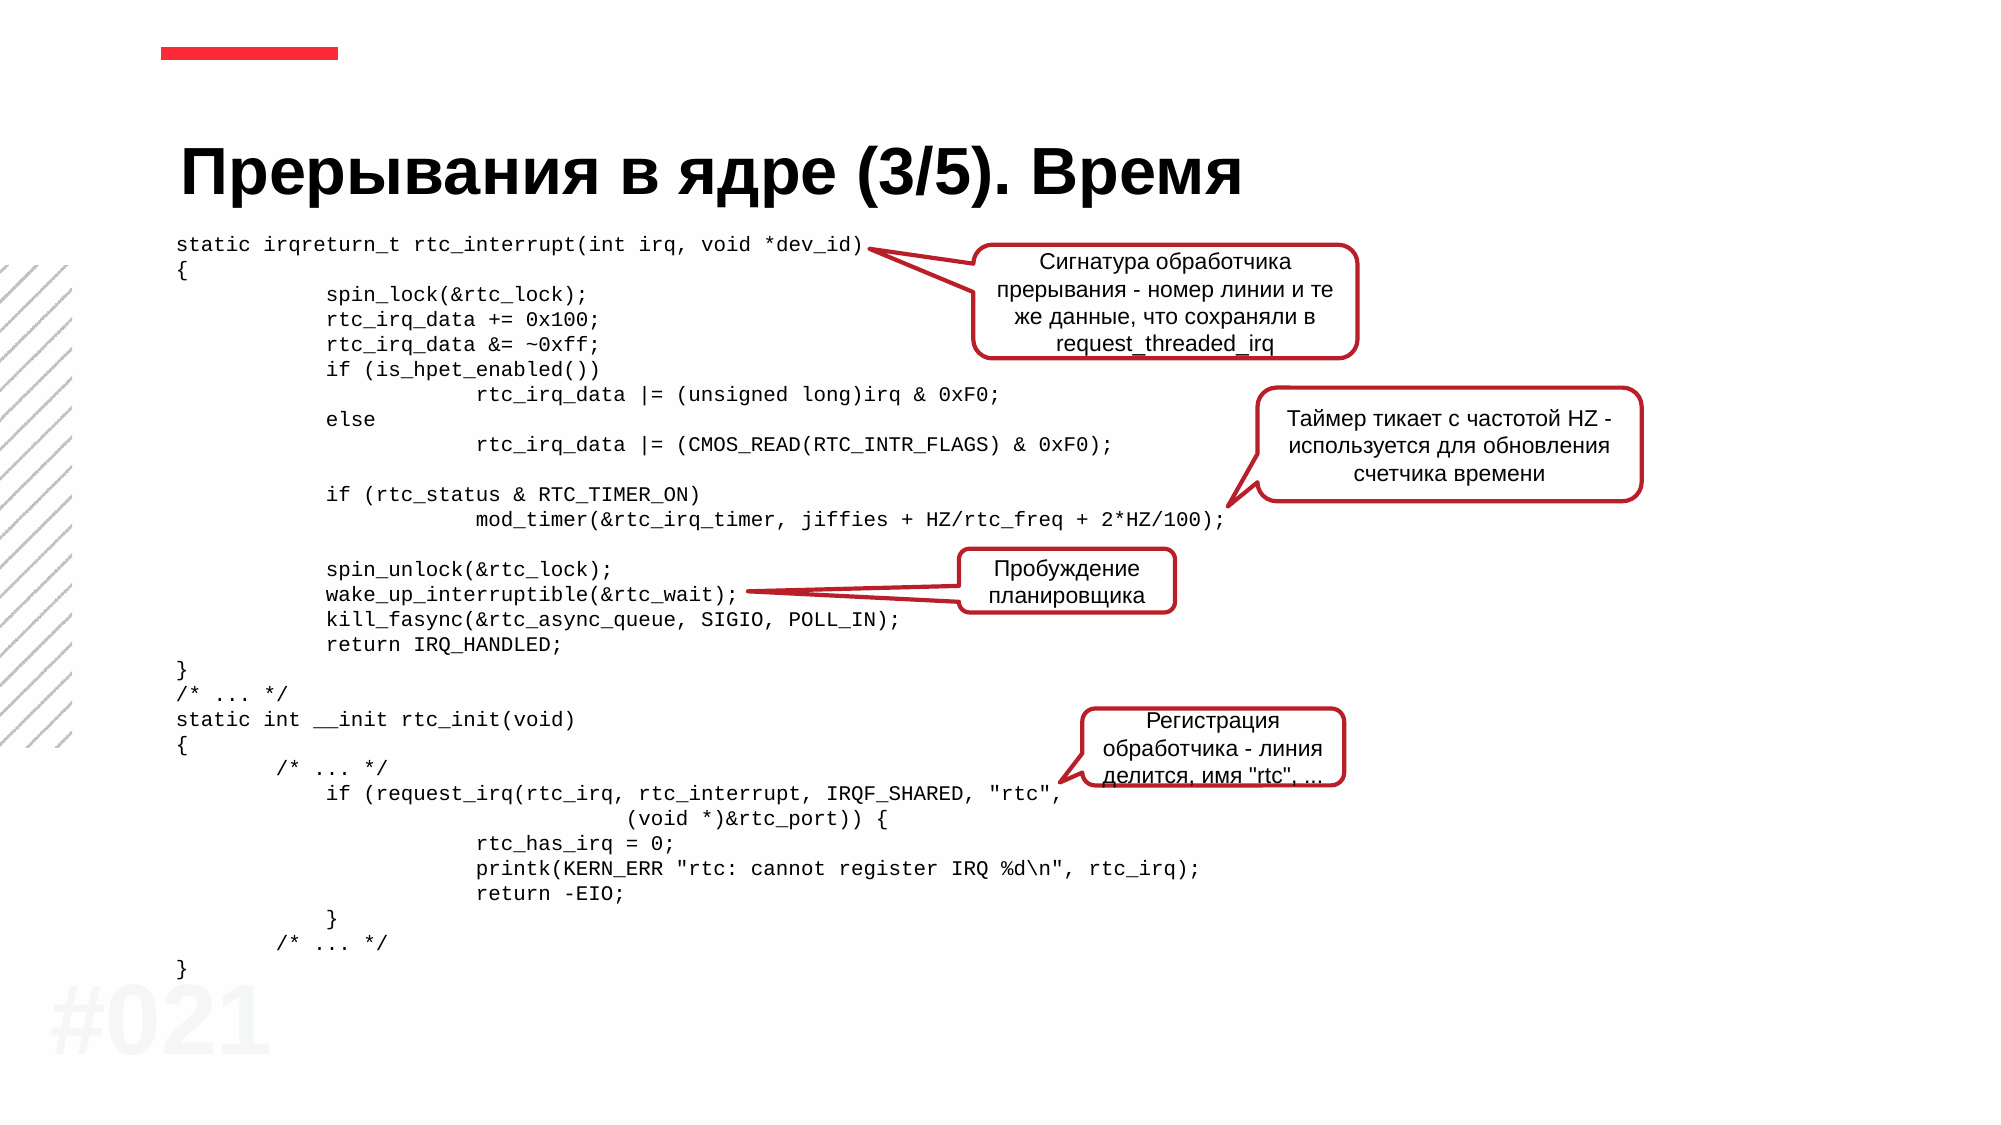

Прерывания в ядре (3/5). Время
static irqreturn_t rtc_interrupt(int irq, void *dev_id)
{
	spin_lock(&rtc_lock);
	rtc_irq_data += 0x100;
	rtc_irq_data &= ~0xff;
	if (is_hpet_enabled())
		rtc_irq_data |= (unsigned long)irq & 0xF0;
	else
		rtc_irq_data |= (CMOS_READ(RTC_INTR_FLAGS) & 0xF0);

	if (rtc_status & RTC_TIMER_ON)
		mod_timer(&rtc_irq_timer, jiffies + HZ/rtc_freq + 2*HZ/100);

	spin_unlock(&rtc_lock);
	wake_up_interruptible(&rtc_wait);
	kill_fasync(&rtc_async_queue, SIGIO, POLL_IN);
	return IRQ_HANDLED;
}
/* ... */
static int __init rtc_init(void)
{
        /* ... */
	if (request_irq(rtc_irq, rtc_interrupt, IRQF_SHARED, "rtc",
			(void *)&rtc_port)) {
		rtc_has_irq = 0;
		printk(KERN_ERR "rtc: cannot register IRQ %d\n", rtc_irq);
		return -EIO;
	}
        /* ... */
}
Сигнатура обработчика прерывания - номер линии и те же данные, что сохраняли в request_threaded_irq
Таймер тикает с частотой HZ - используется для обновления счетчика времени
Пробуждение планировщика
Регистрация обработчика - линия делится, имя "rtc", ...
#021